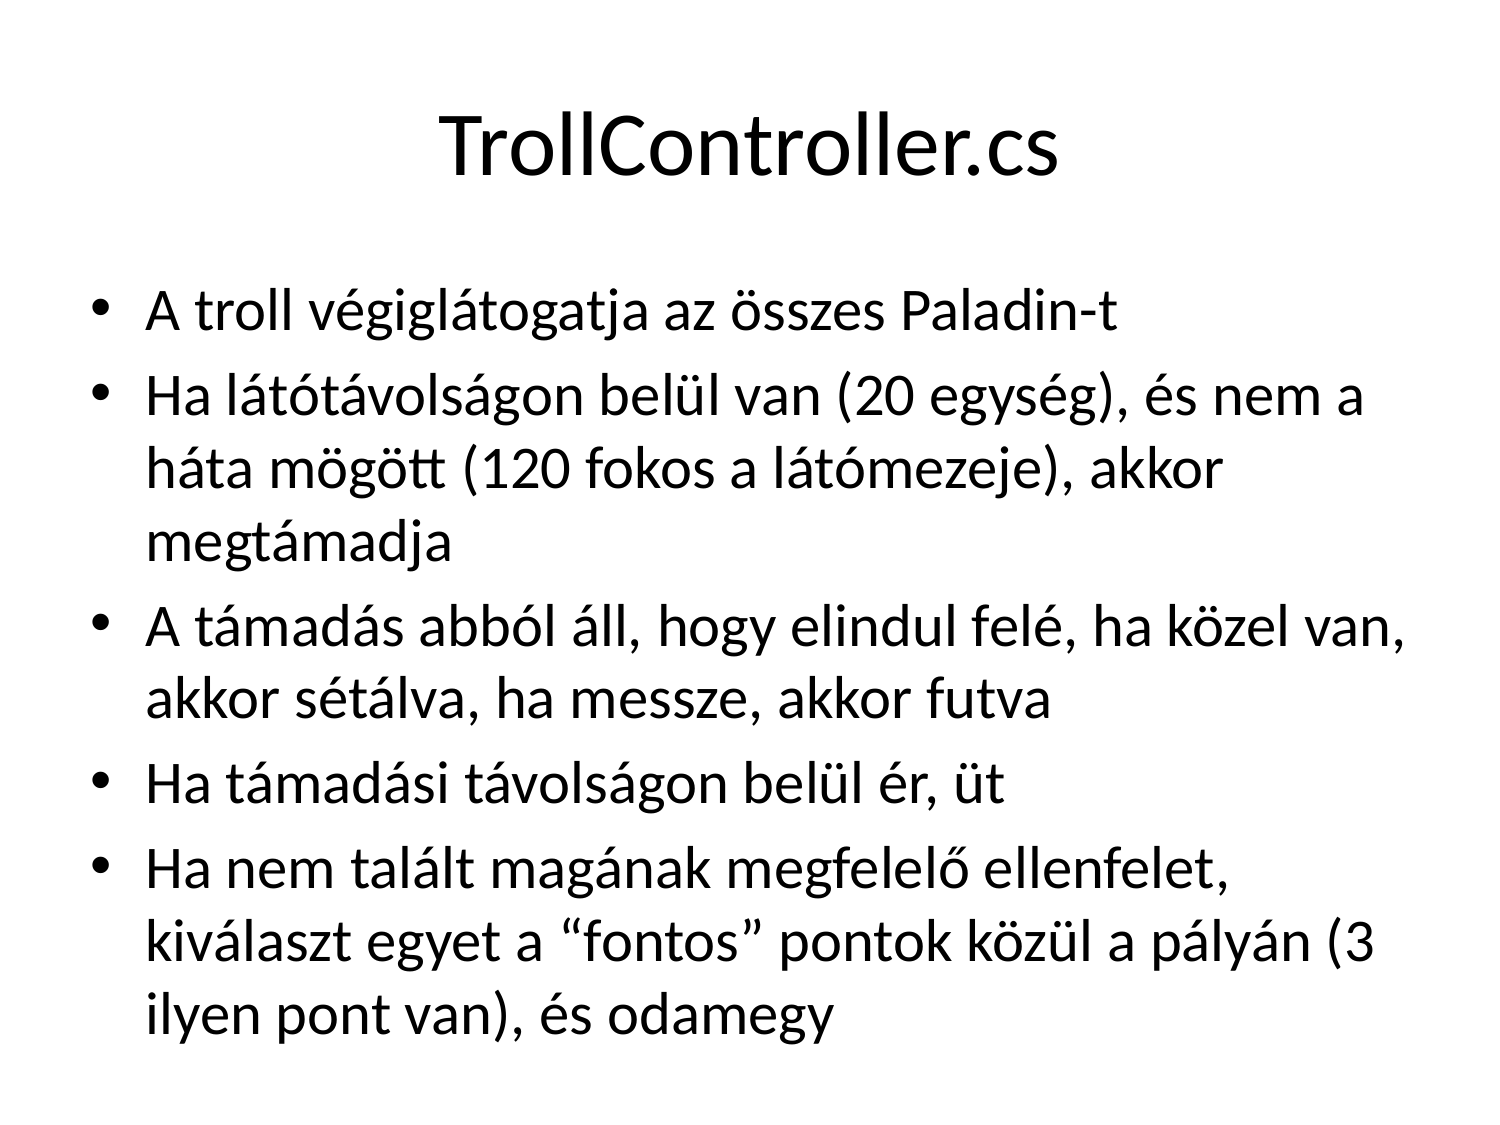

# TrollController.cs
A troll végiglátogatja az összes Paladin-t
Ha látótávolságon belül van (20 egység), és nem a háta mögött (120 fokos a látómezeje), akkor megtámadja
A támadás abból áll, hogy elindul felé, ha közel van, akkor sétálva, ha messze, akkor futva
Ha támadási távolságon belül ér, üt
Ha nem talált magának megfelelő ellenfelet, kiválaszt egyet a “fontos” pontok közül a pályán (3 ilyen pont van), és odamegy